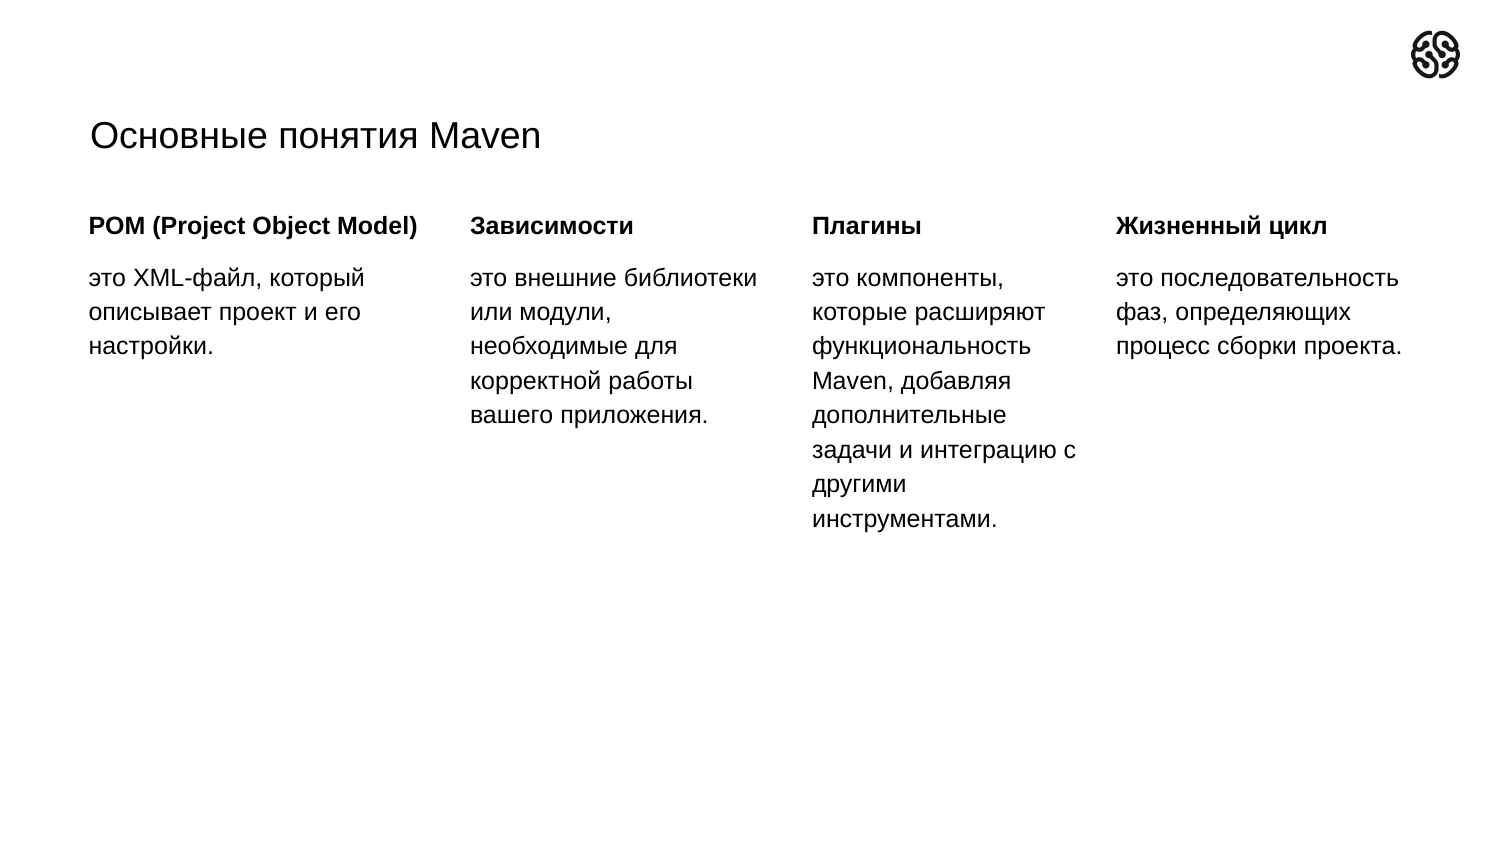

# Основные понятия Maven
POM (Project Object Model)
это XML-файл, который описывает проект и его настройки.
Зависимости
это внешние библиотеки или модули, необходимые для корректной работы вашего приложения.
Плагины
это компоненты, которые расширяют функциональность Maven, добавляя дополнительные задачи и интеграцию с другими инструментами.
Жизненный цикл
это последовательность фаз, определяющих процесс сборки проекта.